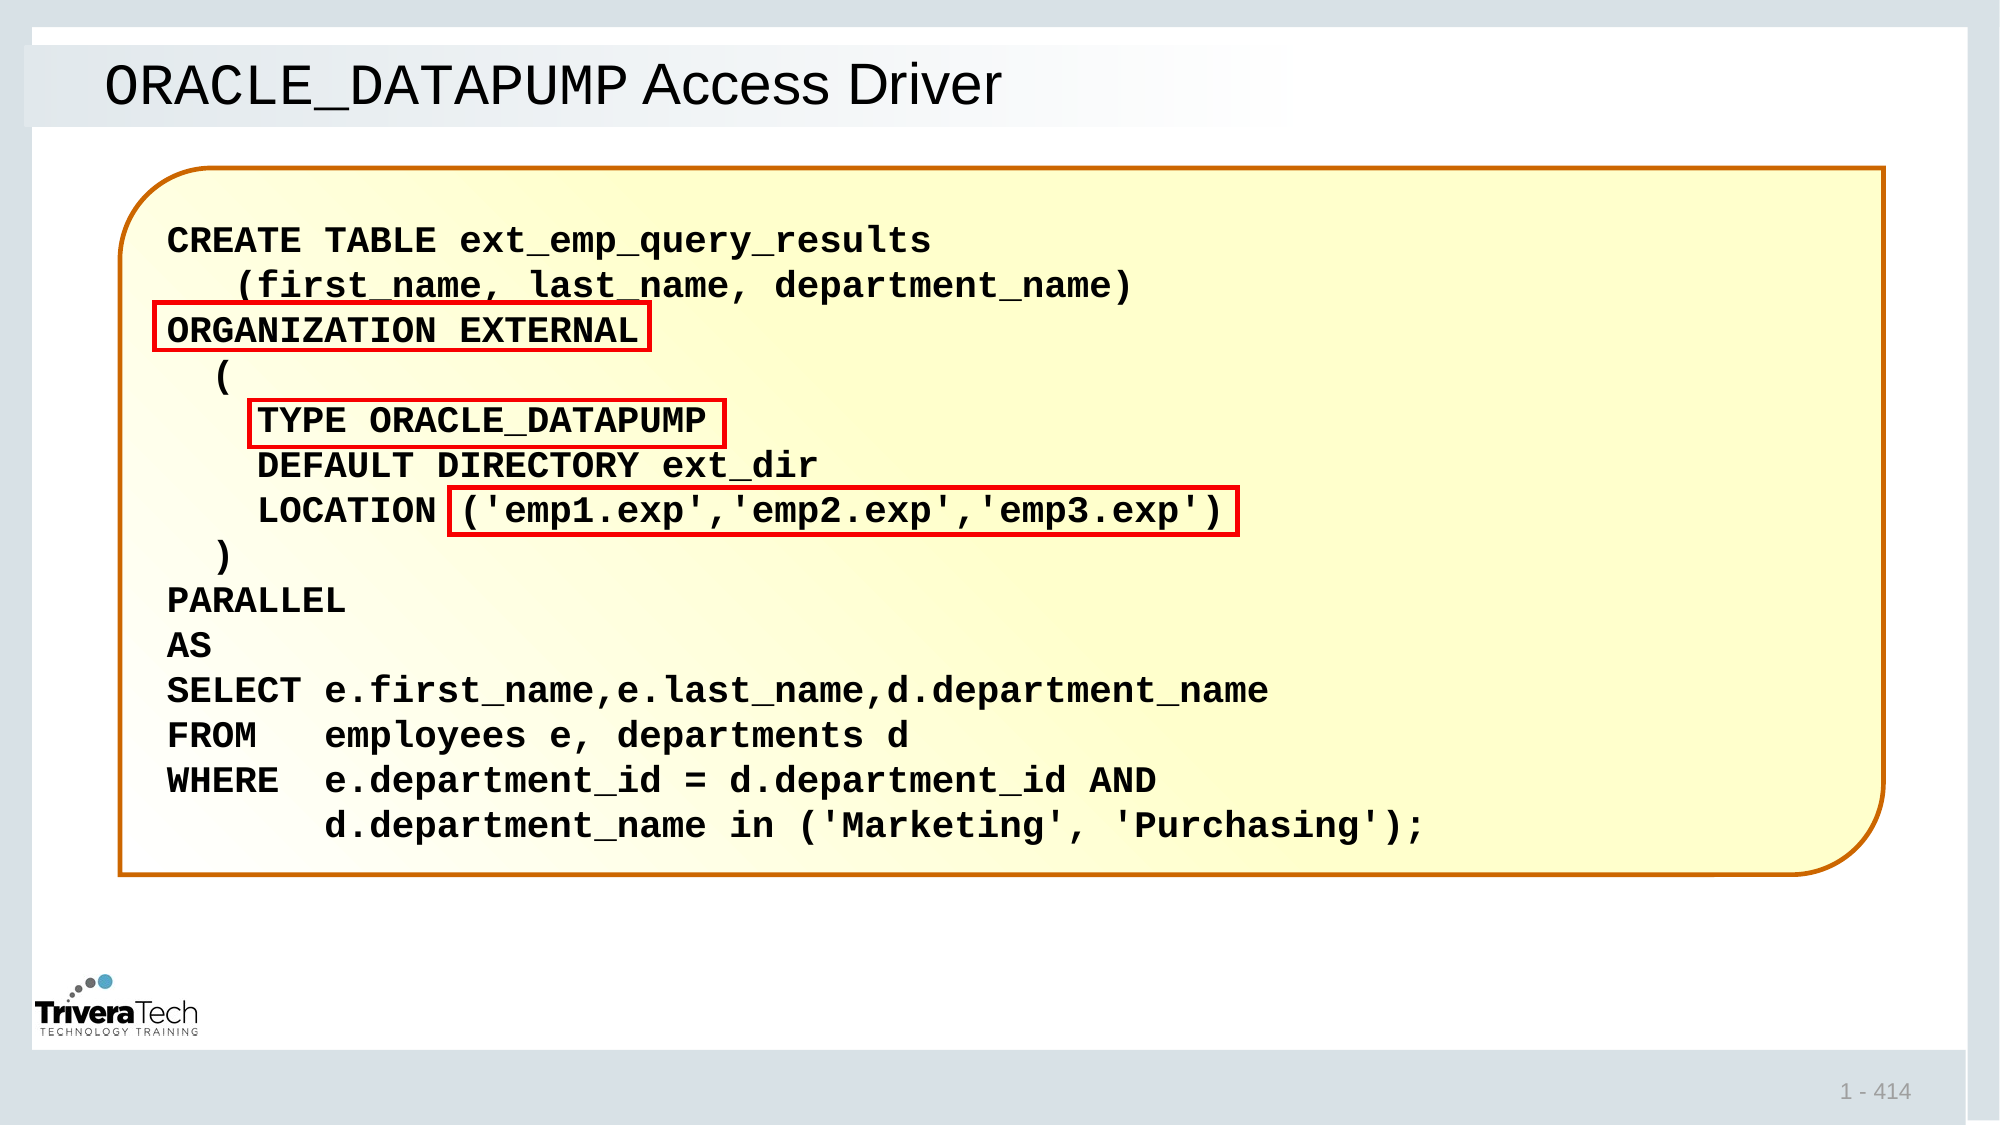

# ORACLE_DATAPUMP Access Driver

CREATE TABLE ext_emp_query_results
   (first_name, last_name, department_name)
ORGANIZATION EXTERNAL
  (
    TYPE ORACLE_DATAPUMP
    DEFAULT DIRECTORY ext_dir
    LOCATION ('emp1.exp','emp2.exp','emp3.exp')
  )
PARALLEL
AS
SELECT e.first_name,e.last_name,d.department_name
FROM   employees e, departments d
WHERE  e.department_id = d.department_id AND
       d.department_name in ('Marketing', 'Purchasing');